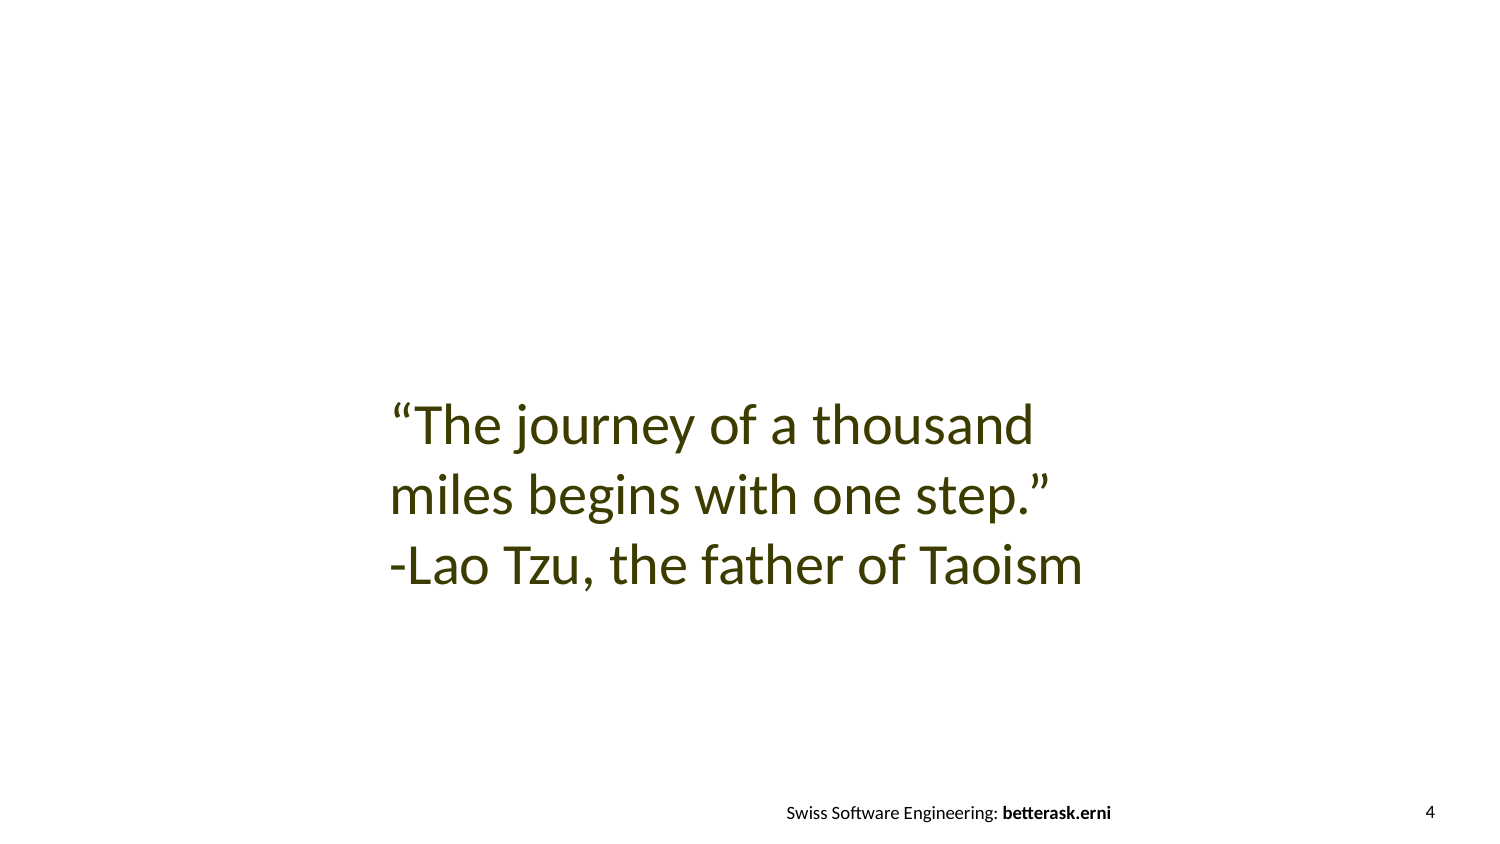

#

“The journey of a thousand miles begins with one step.”
-Lao Tzu, the father of Taoism
4
Swiss Software Engineering: betterask.erni